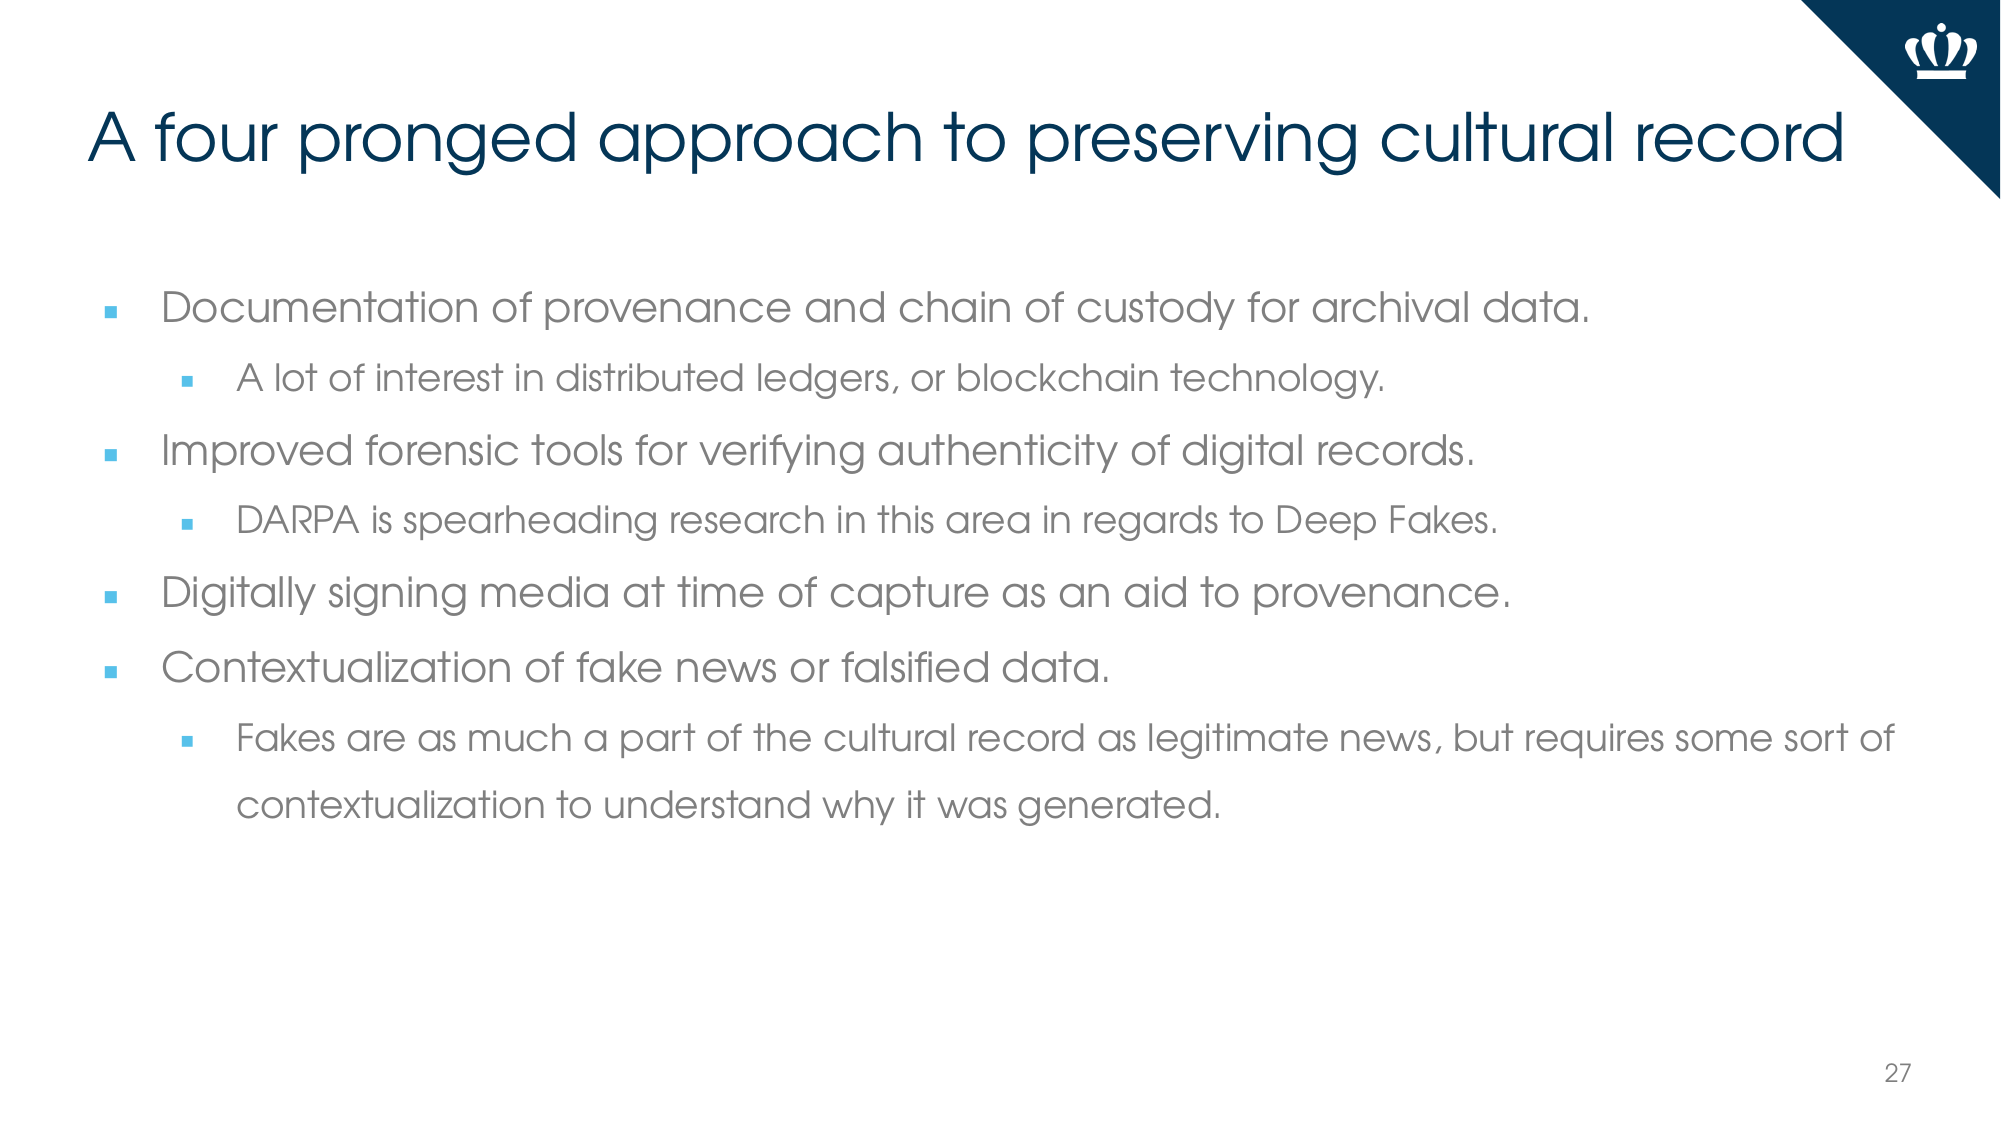

# A four pronged approach to preserving cultural record
Documentation of provenance and chain of custody for archival data.
A lot of interest in distributed ledgers, or blockchain technology.
Improved forensic tools for verifying authenticity of digital records.
DARPA is spearheading research in this area in regards to Deep Fakes.
Digitally signing media at time of capture as an aid to provenance.
Contextualization of fake news or falsified data.
Fakes are as much a part of the cultural record as legitimate news, but requires some sort of contextualization to understand why it was generated.
27